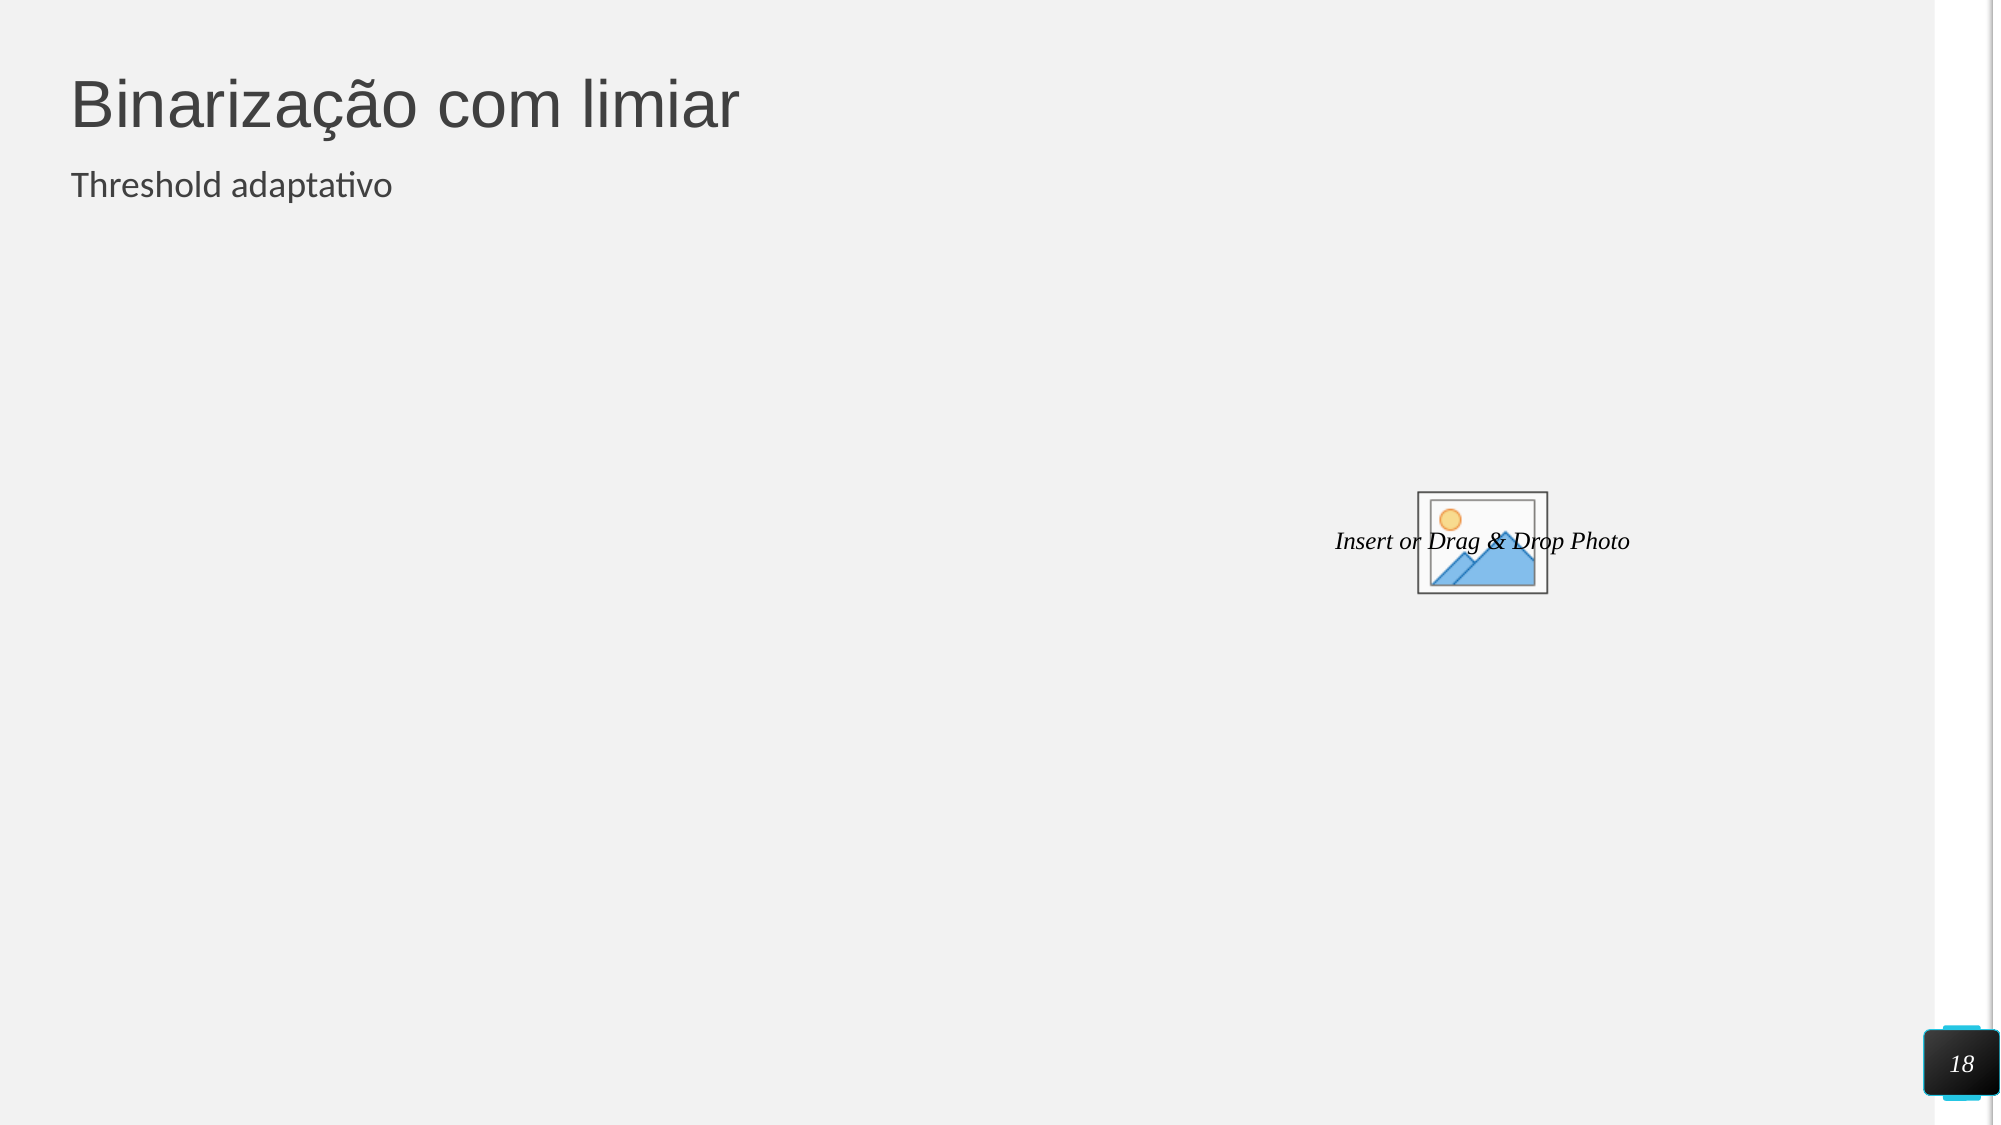

# Binarização com limiar

Threshold adaptativo

18